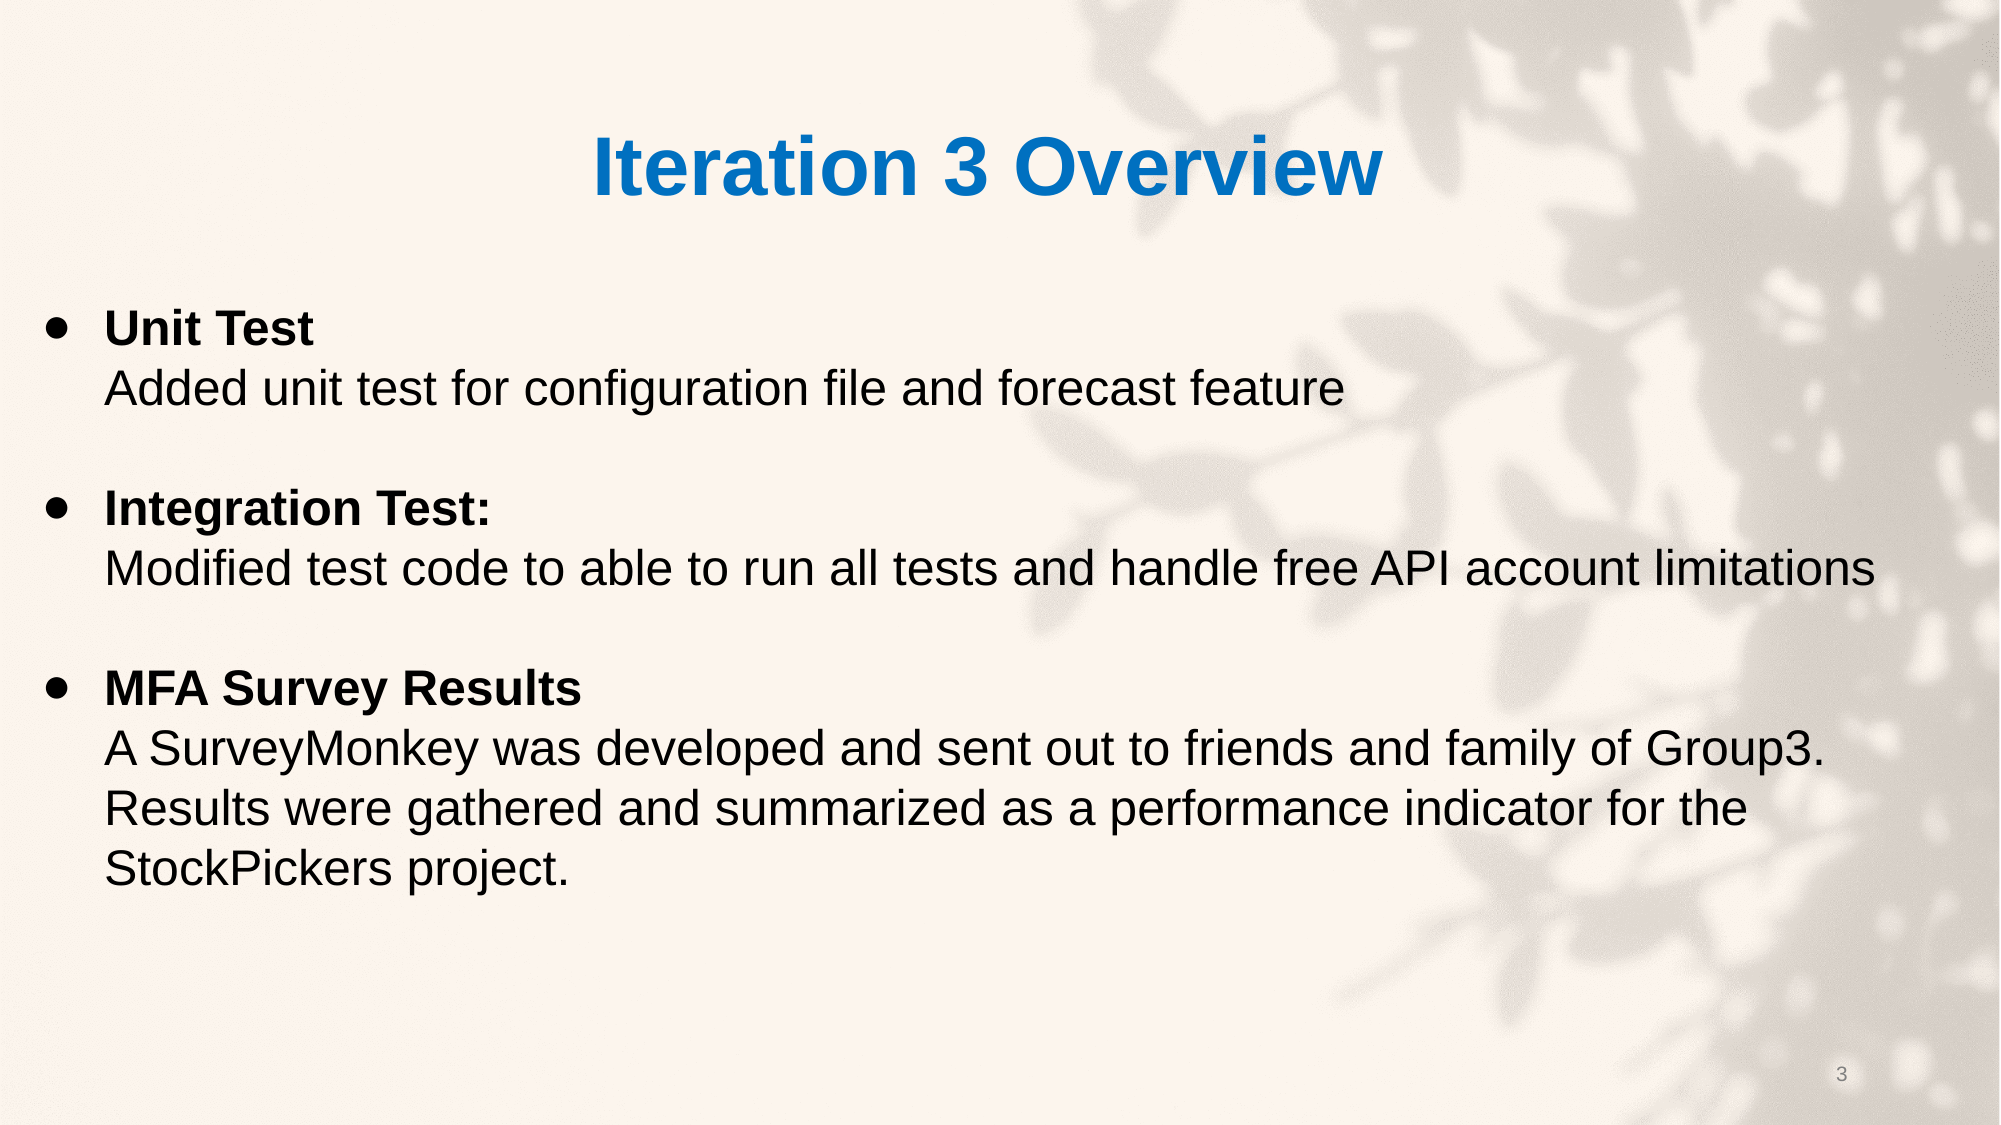

# Iteration 3 Overview
Unit Test
Added unit test for configuration file and forecast feature

Integration Test:
Modified test code to able to run all tests and handle free API account limitations

MFA Survey Results
A SurveyMonkey was developed and sent out to friends and family of Group3.  Results were gathered and summarized as a performance indicator for the StockPickers project.
3